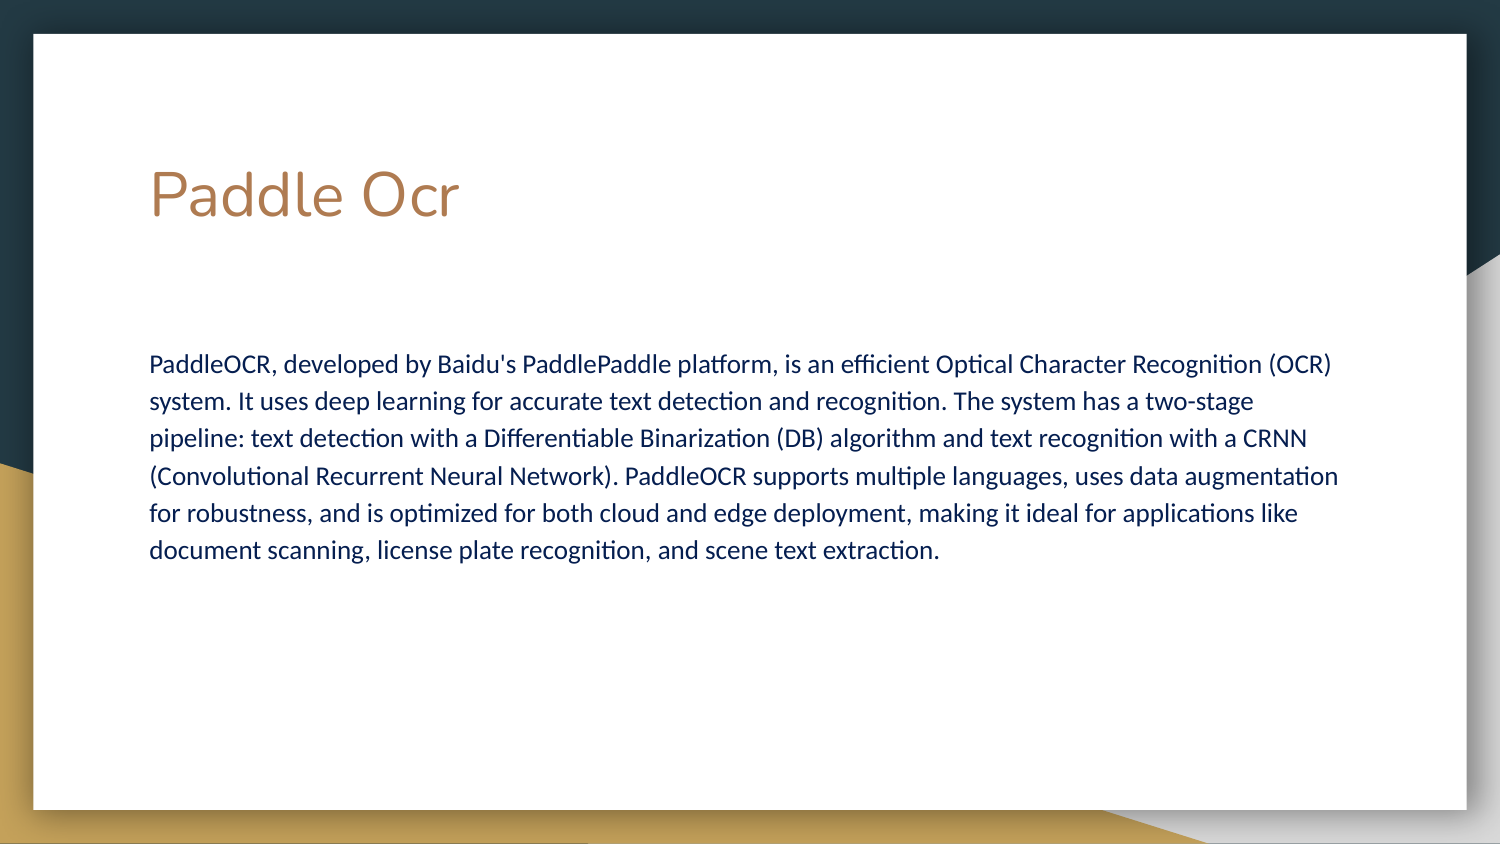

# Paddle Ocr
PaddleOCR, developed by Baidu's PaddlePaddle platform, is an efficient Optical Character Recognition (OCR) system. It uses deep learning for accurate text detection and recognition. The system has a two-stage pipeline: text detection with a Differentiable Binarization (DB) algorithm and text recognition with a CRNN (Convolutional Recurrent Neural Network). PaddleOCR supports multiple languages, uses data augmentation for robustness, and is optimized for both cloud and edge deployment, making it ideal for applications like document scanning, license plate recognition, and scene text extraction.